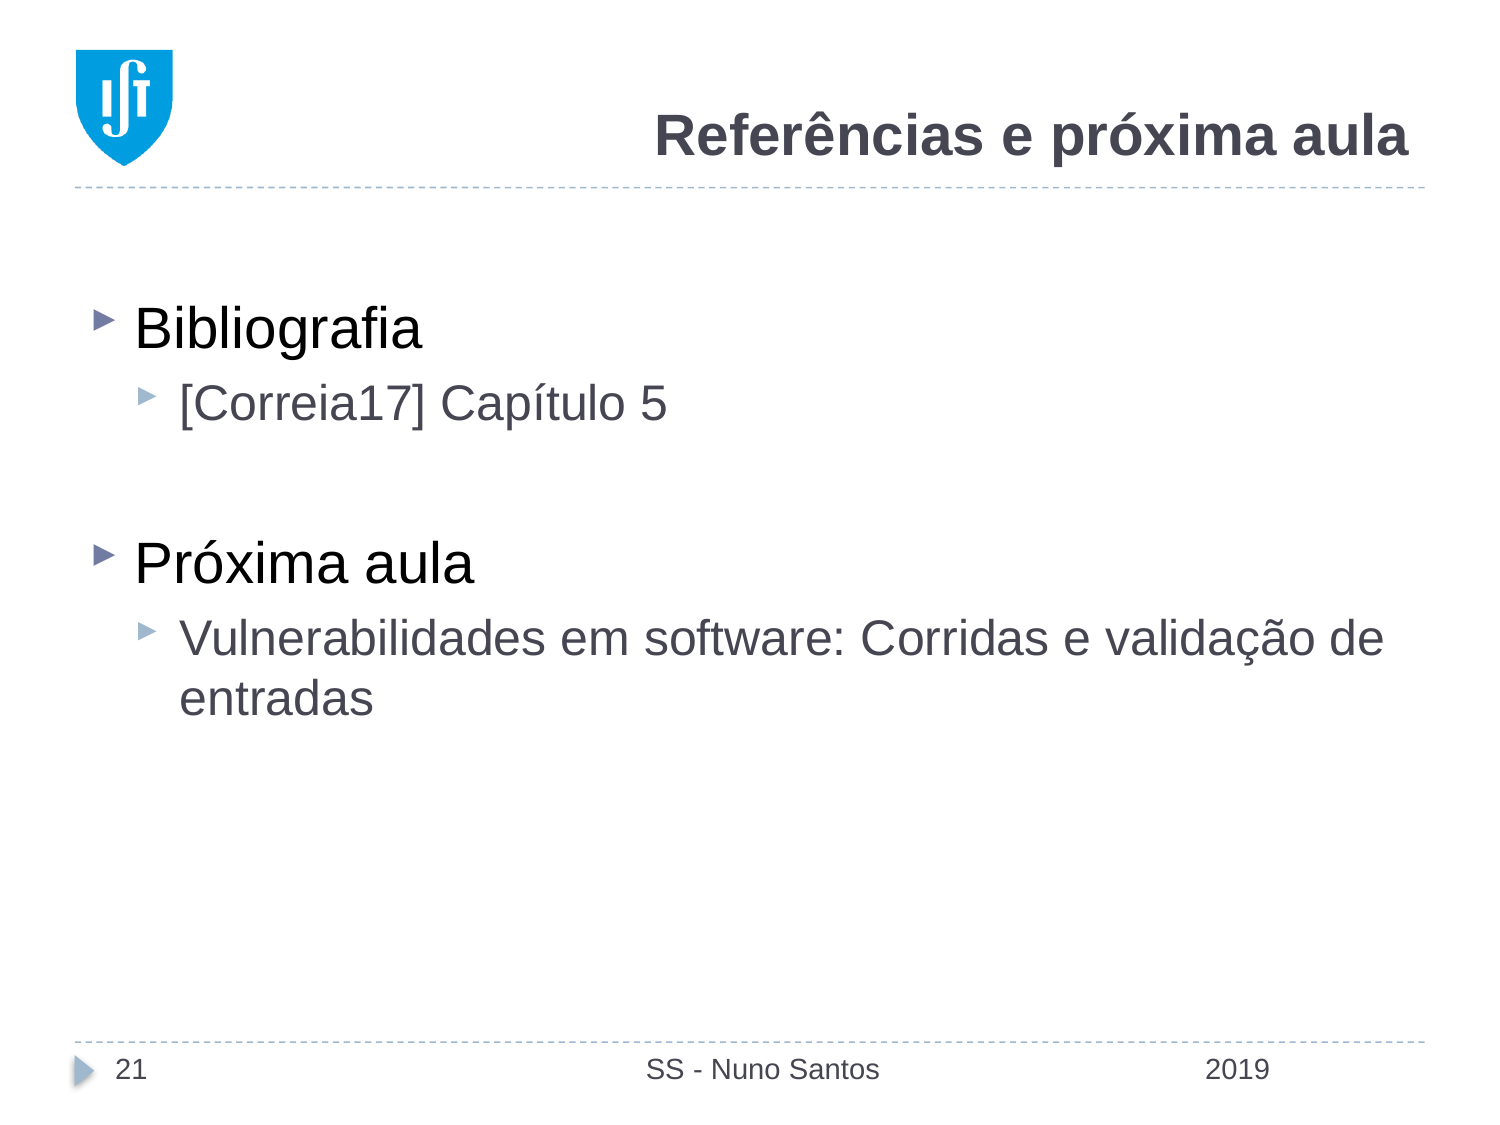

# Referências e próxima aula

Bibliografia
[Correia17] Capítulo 5

Próxima aula
Vulnerabilidades em software: Corridas e validação de entradas

21
SS - Nuno Santos
2019